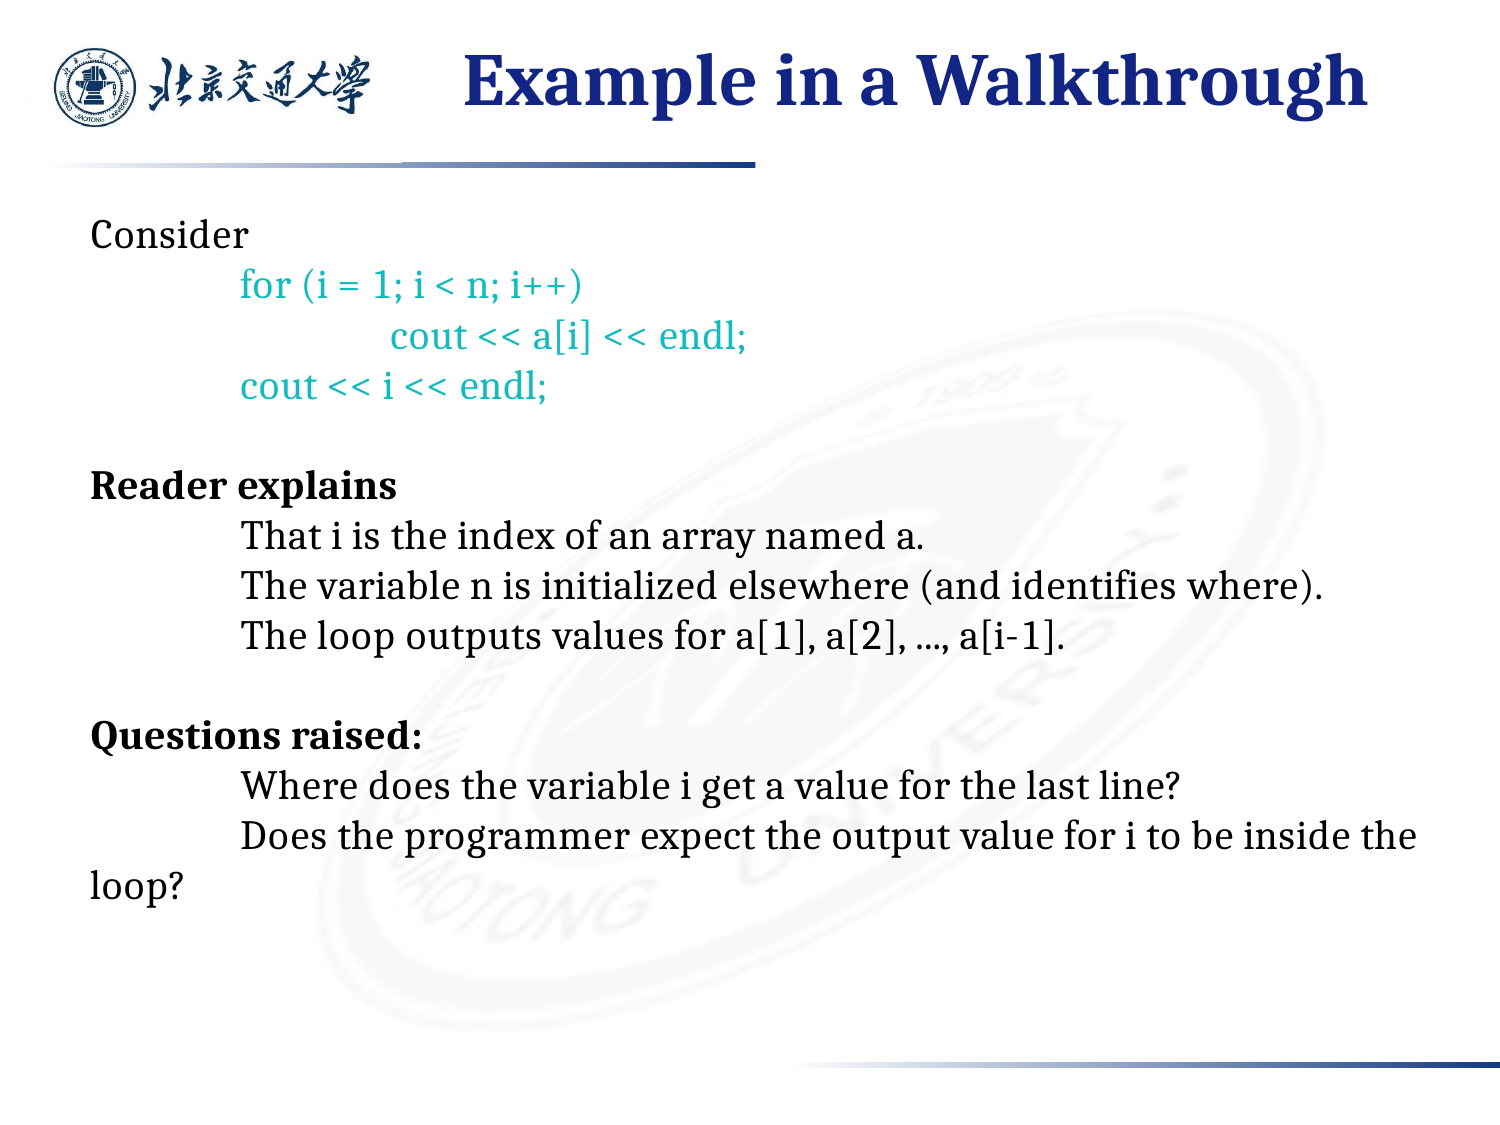

# Example in a Walkthrough
Consider
	for (i = 1; i < n; i++)
		cout << a[i] << endl;
	cout << i << endl;

Reader explains
	That i is the index of an array named a.
	The variable n is initialized elsewhere (and identifies where).
	The loop outputs values for a[1], a[2], ..., a[i-1].

Questions raised:
	Where does the variable i get a value for the last line?
	Does the programmer expect the output value for i to be inside the loop?